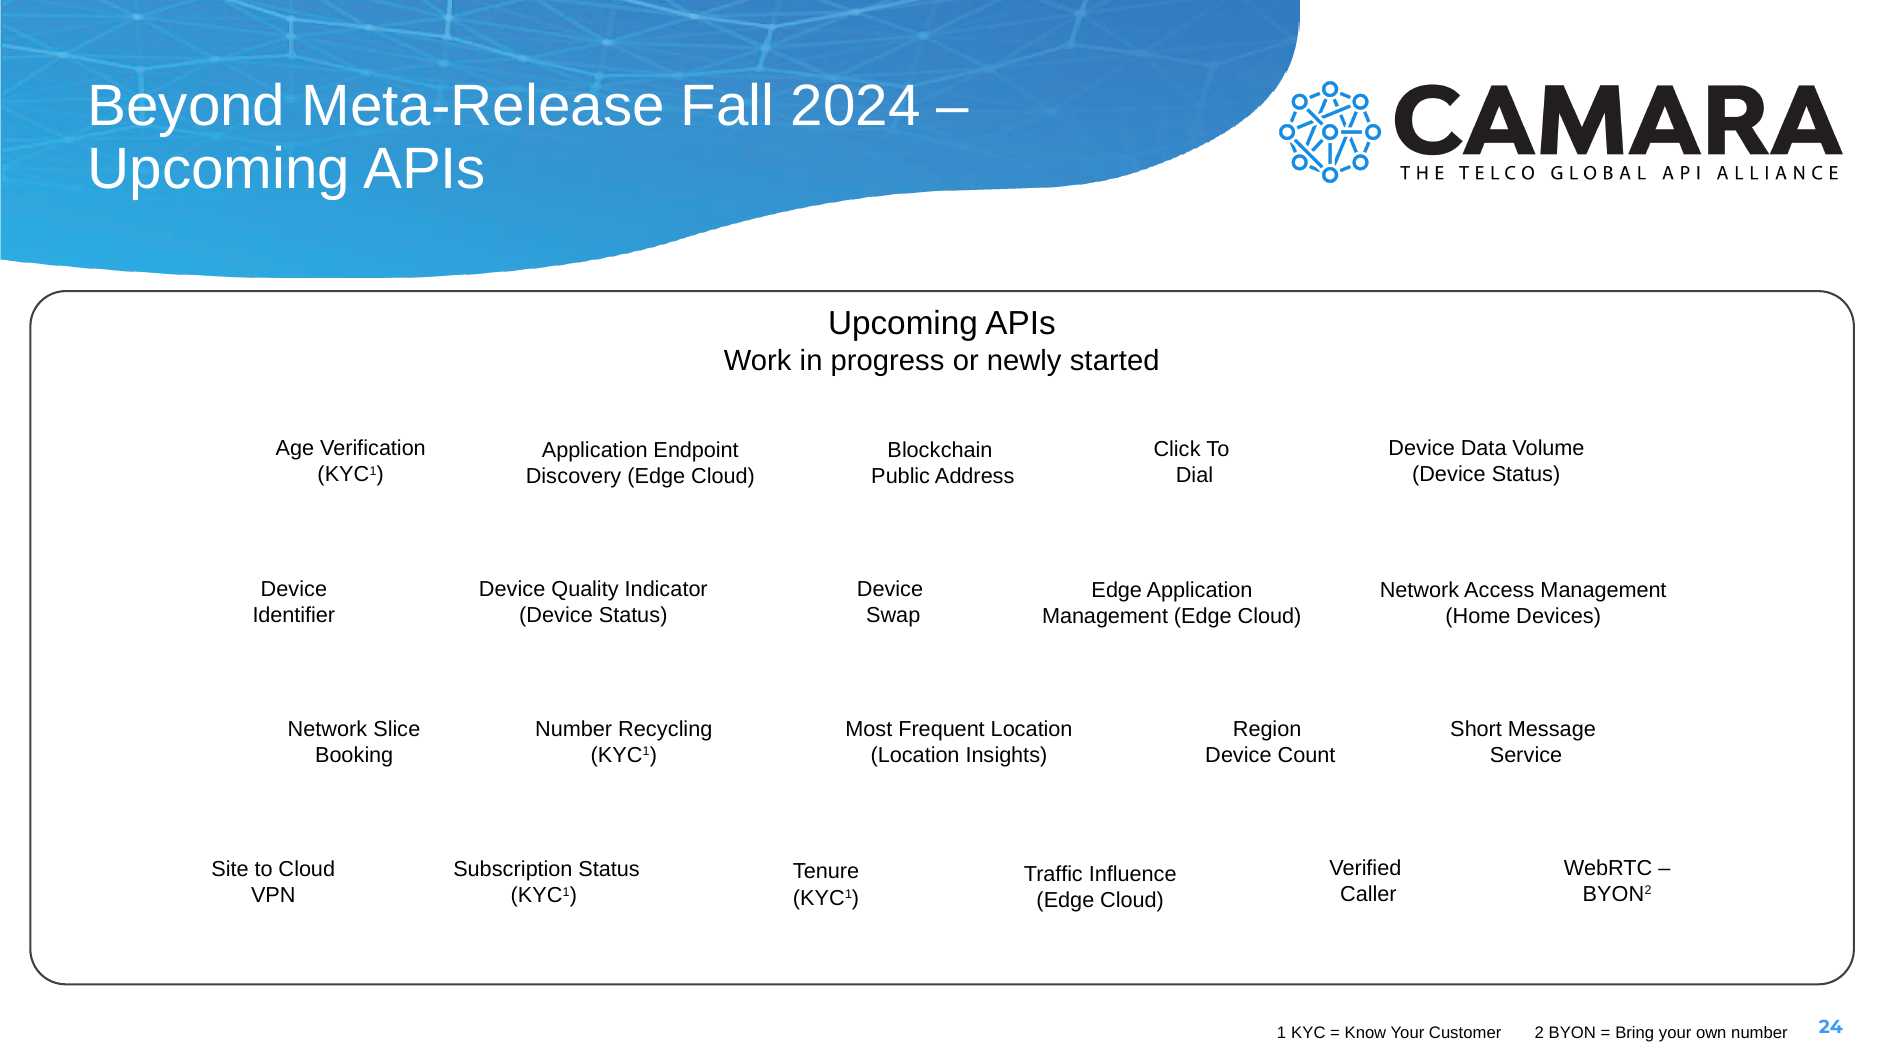

# Beyond Meta-Release Fall 2024 – Upcoming APIs
Upcoming APIs
Work in progress or newly started
Device Data Volume (Device Status)
Age Verification (KYC1)
Click To
Dial
Application Endpoint Discovery (Edge Cloud)
Blockchain
Public Address
Device
Identifier
Device
Swap
Device Quality Indicator
(Device Status)
Edge Application Management (Edge Cloud)
Network Access Management (Home Devices)
Network Slice
Booking
Number Recycling (KYC1)

Most Frequent Location (Location Insights)
Region
Device Count
Short Message
Service
WebRTC – BYON2
Verified
Caller
Site to Cloud
VPN
Subscription Status
(KYC1)
Tenure
(KYC1)
Traffic Influence (Edge Cloud)
1 KYC = Know Your Customer       2 BYON = Bring your own number